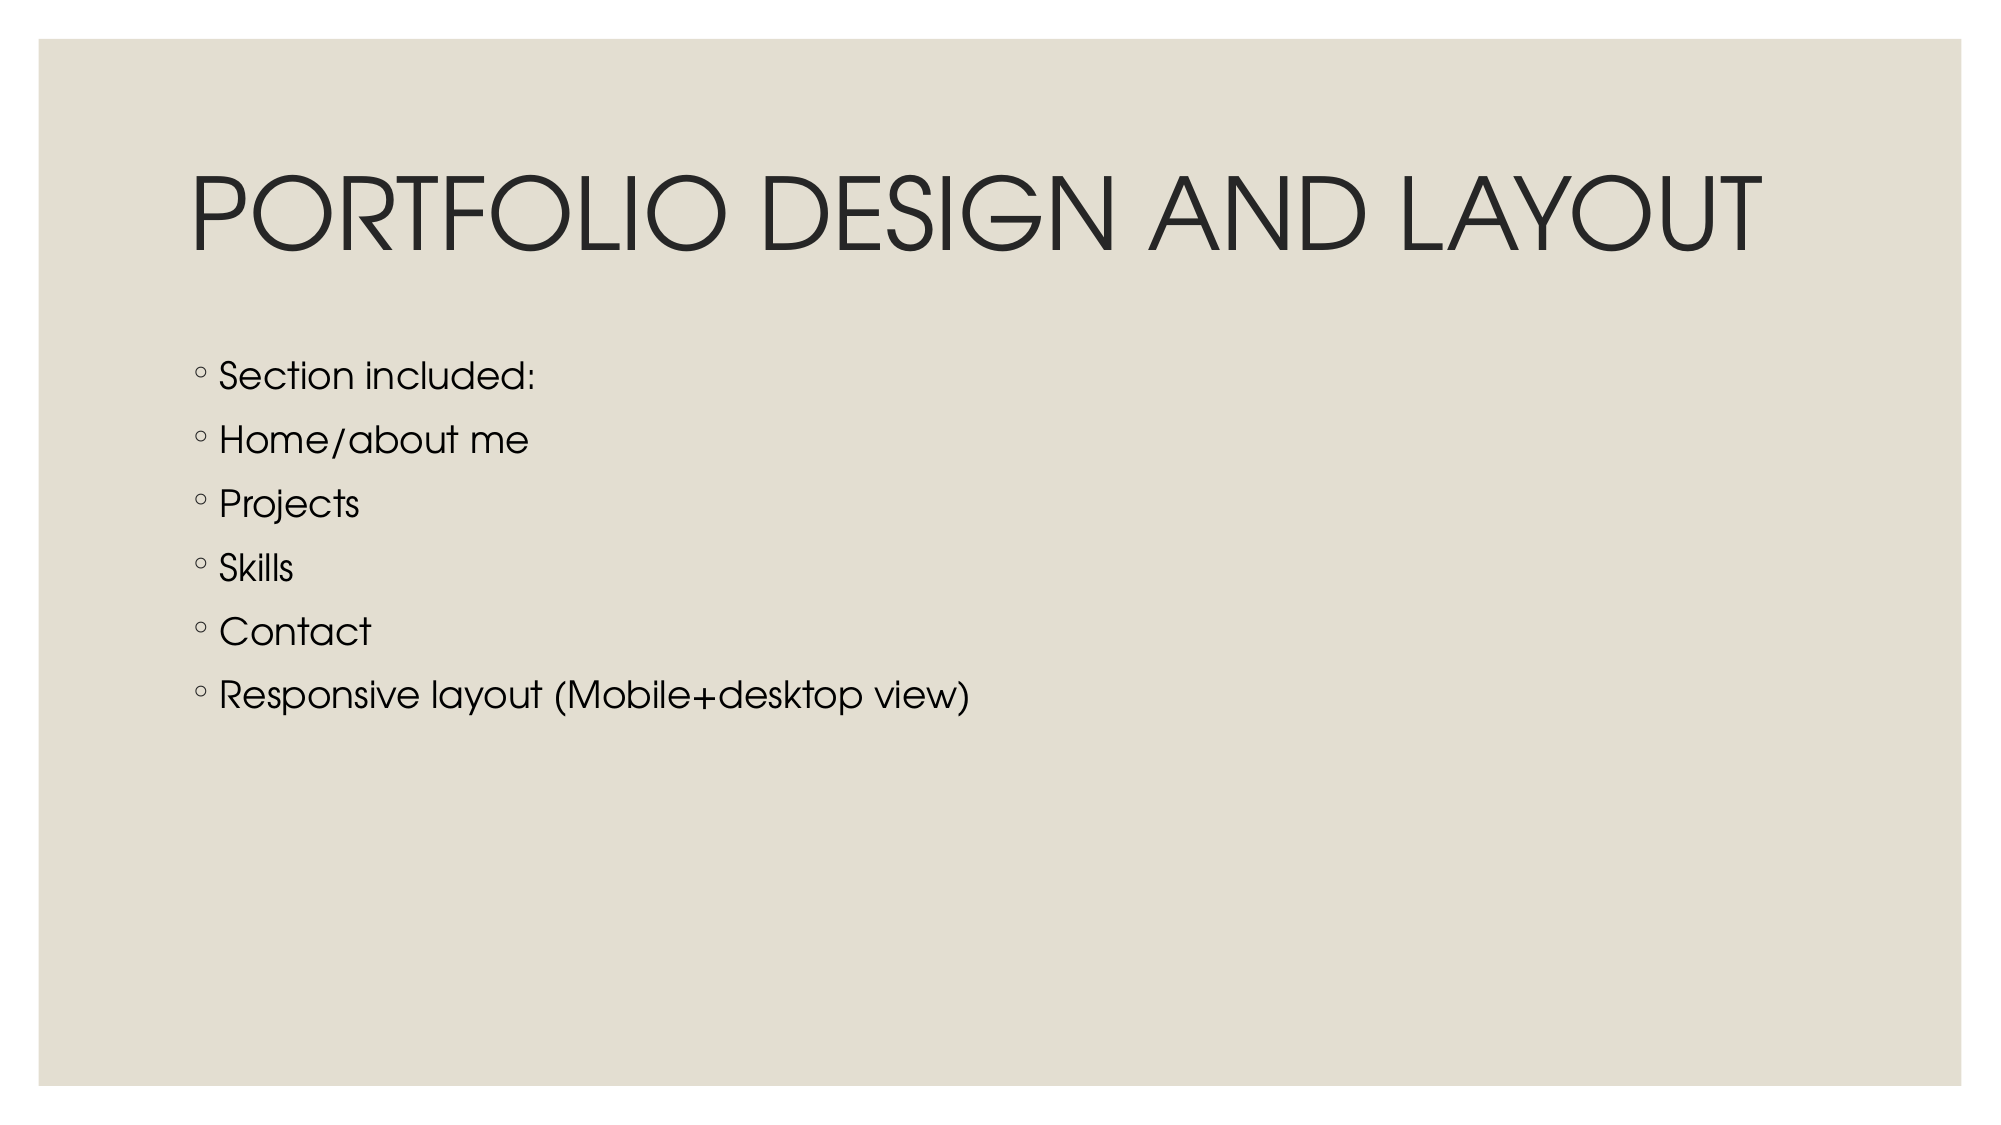

# PORTFOLIO DESIGN AND LAYOUT
Section included:
Home/about me
Projects
Skills
Contact
Responsive layout (Mobile+desktop view)